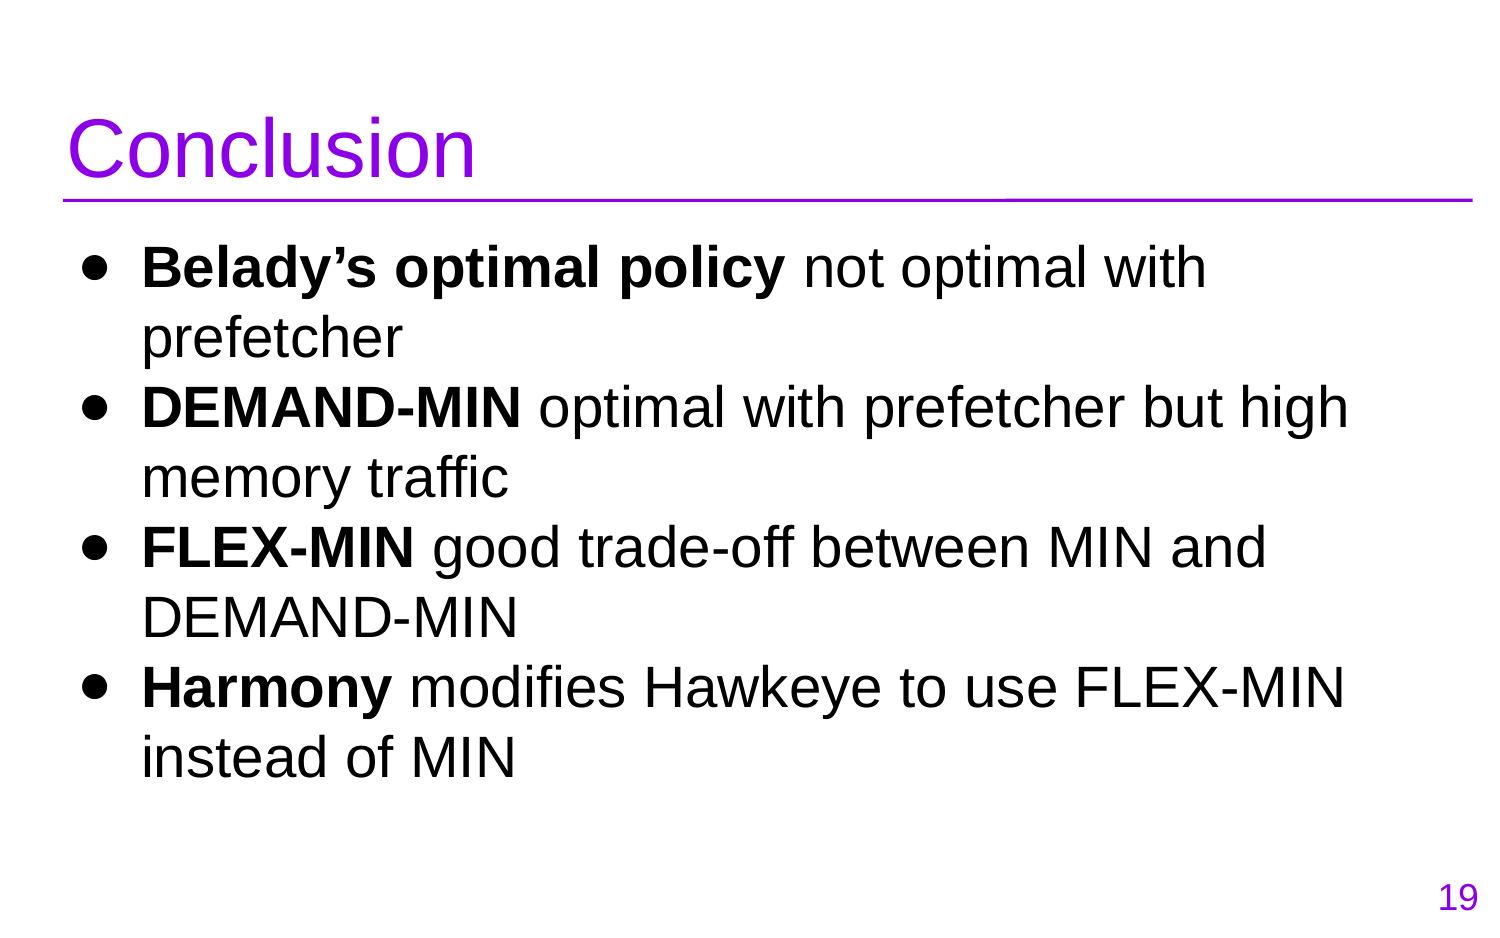

# Conclusion
Belady’s optimal policy not optimal with prefetcher
DEMAND-MIN optimal with prefetcher but high memory traffic
FLEX-MIN good trade-off between MIN and DEMAND-MIN
Harmony modifies Hawkeye to use FLEX-MIN instead of MIN

19